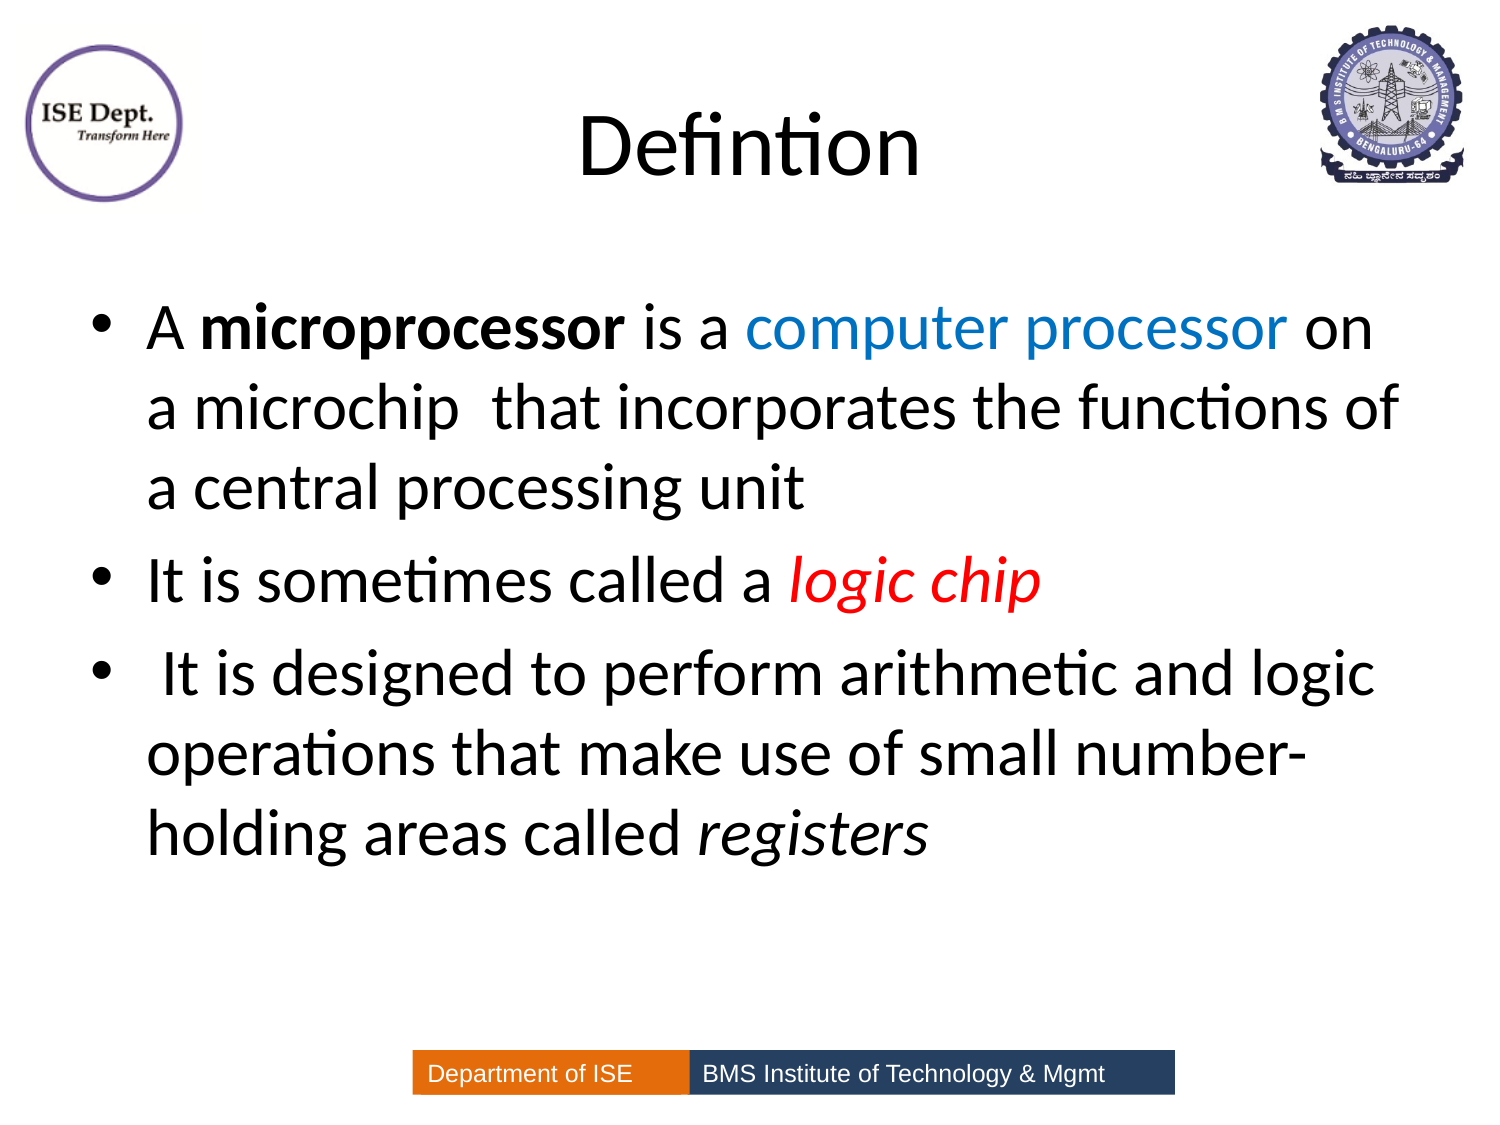

# Defintion
A microprocessor is a computer processor on a microchip  that incorporates the functions of a central processing unit
It is sometimes called a logic chip
 It is designed to perform arithmetic and logic operations that make use of small number-holding areas called registers